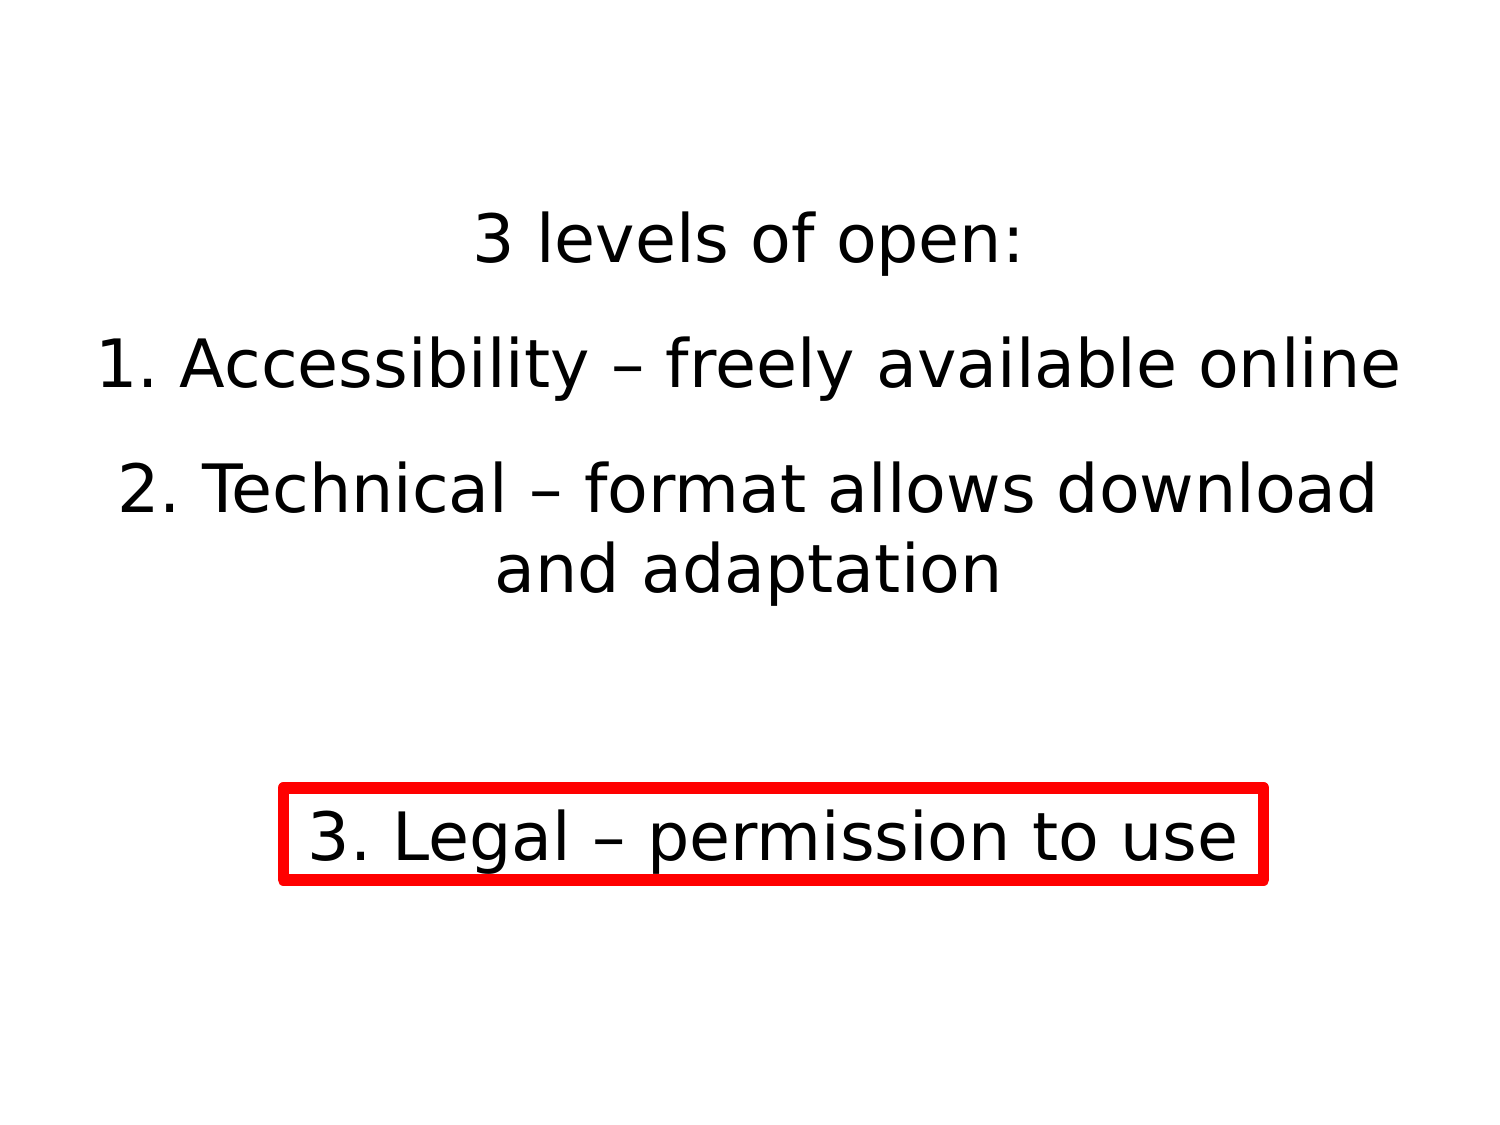

3 levels of open:

1. Accessibility – freely available online

2. Technical – format allows download and adaptation
3. Legal – permission to use